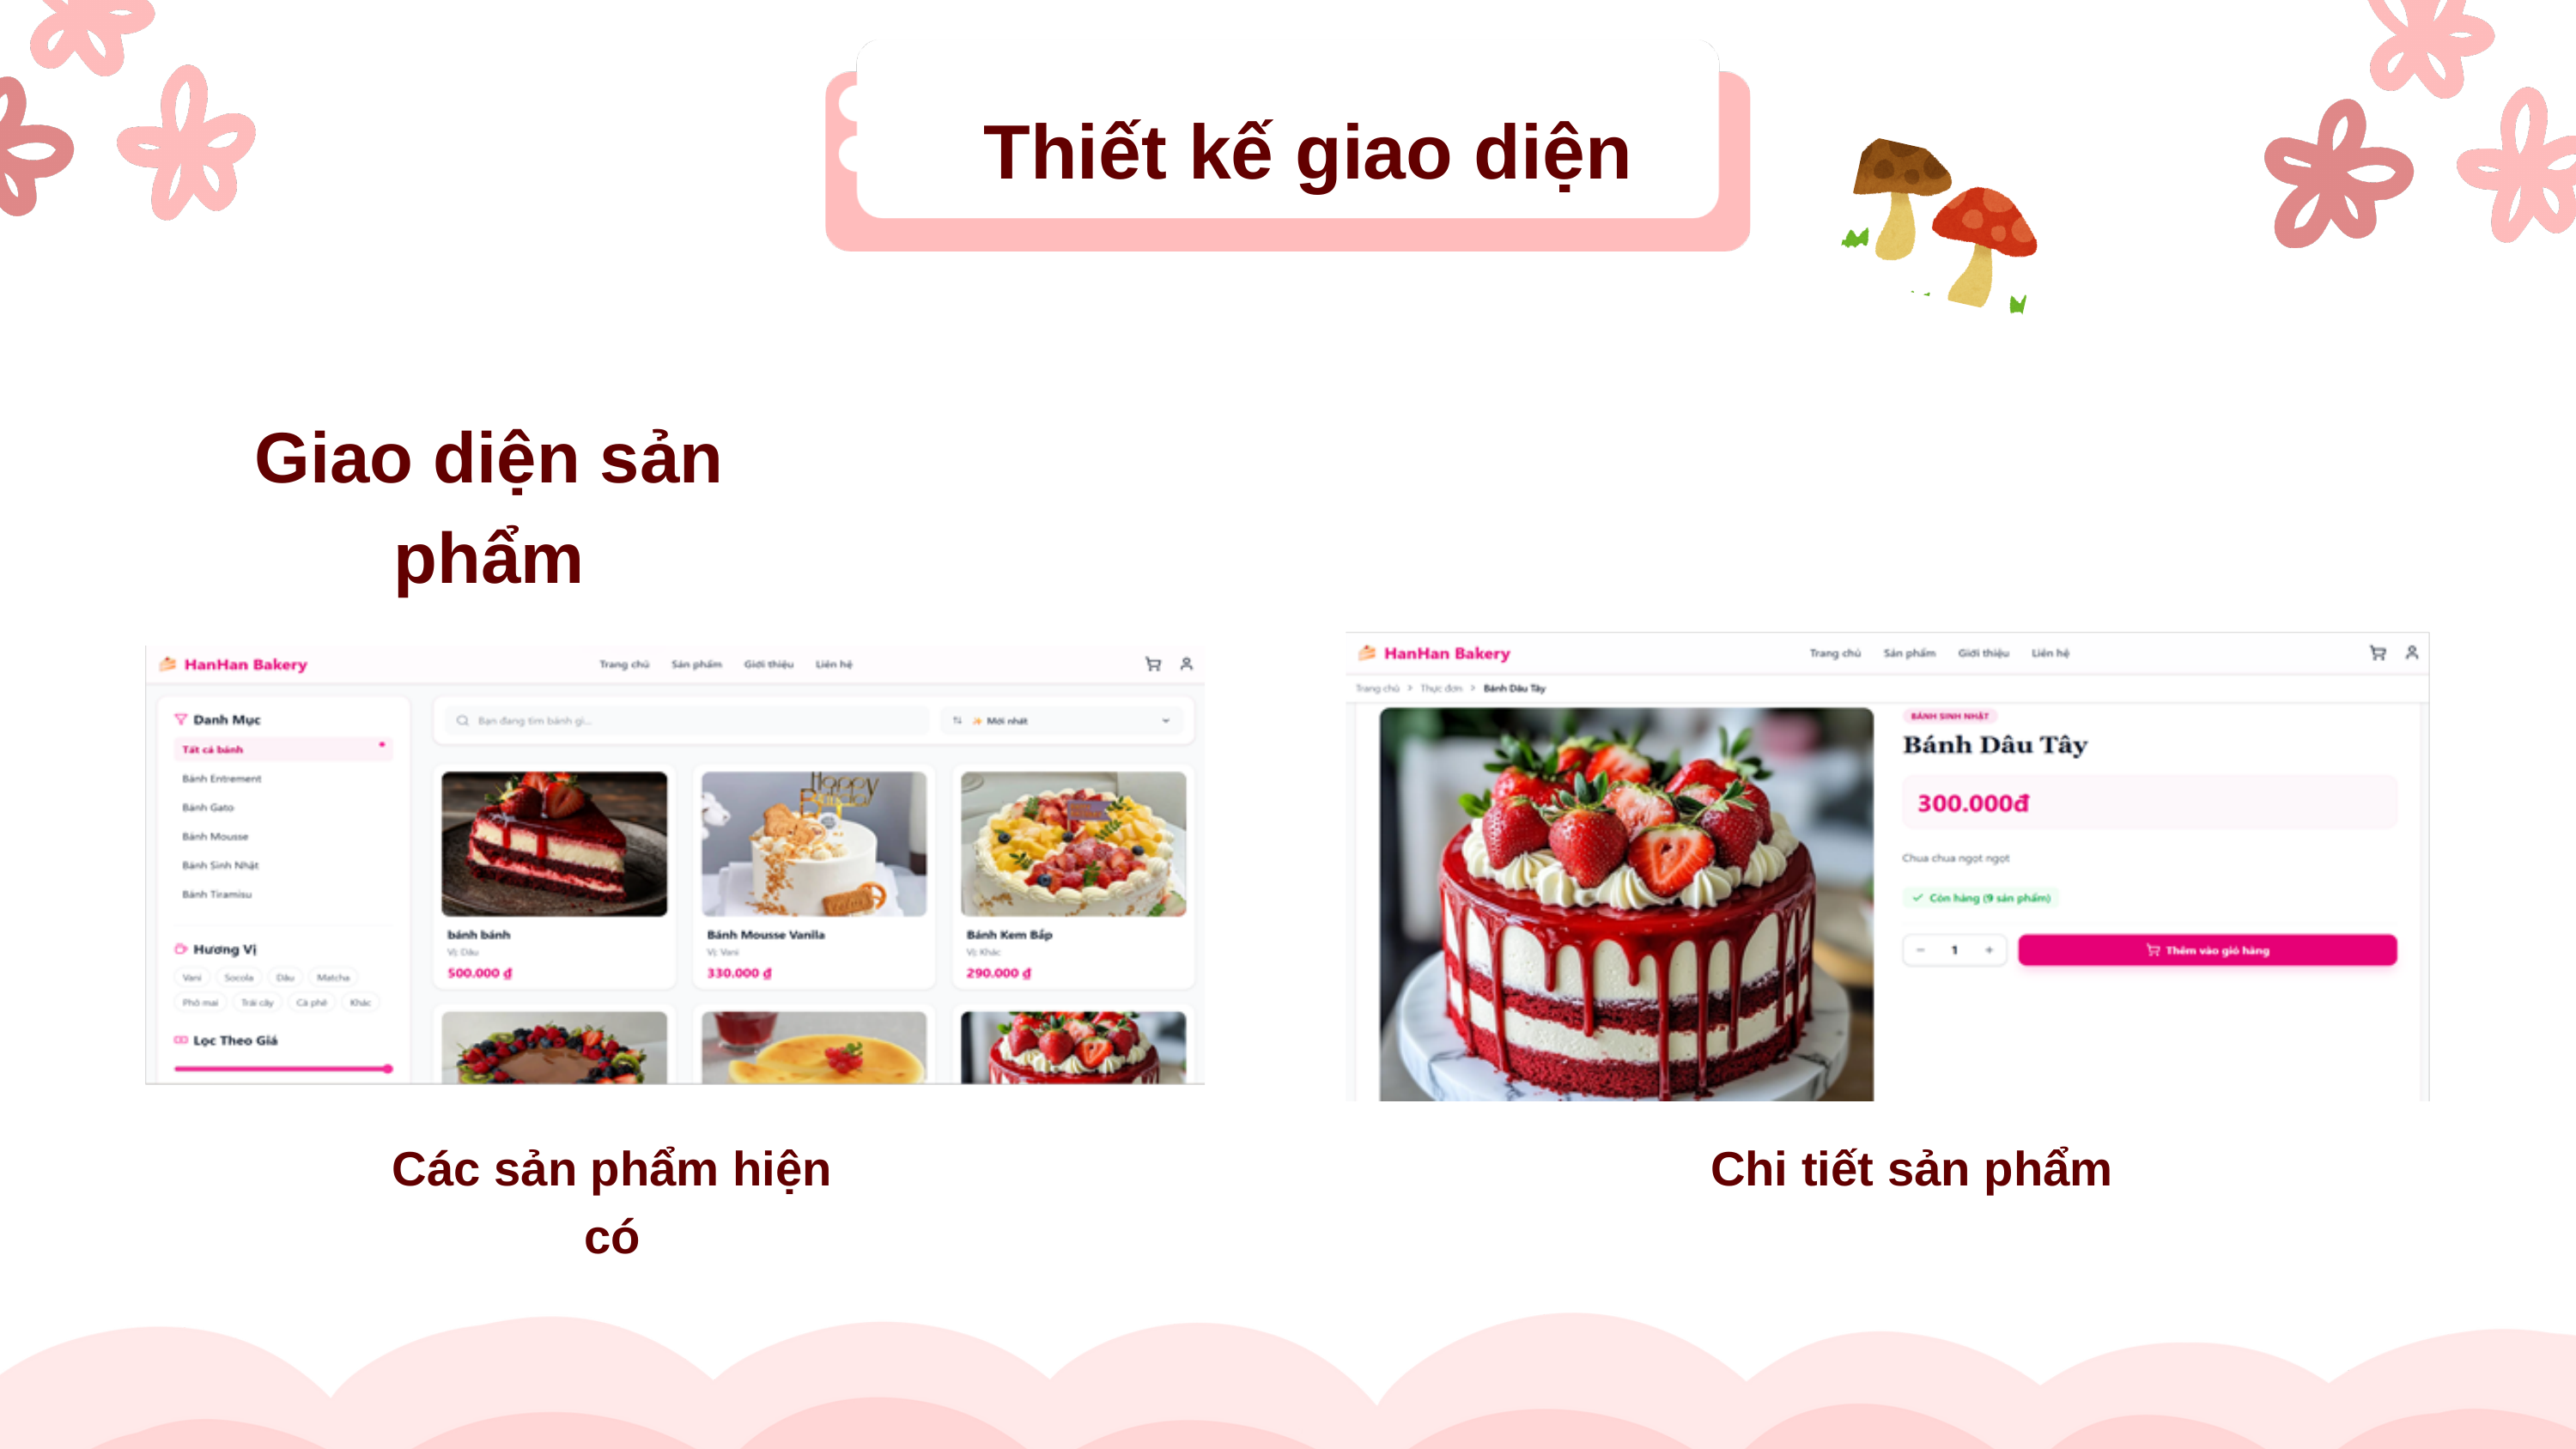

Thiết kế giao diện

Giao diện sản phẩm

Các sản phẩm hiện có
Chi tiết sản phẩm